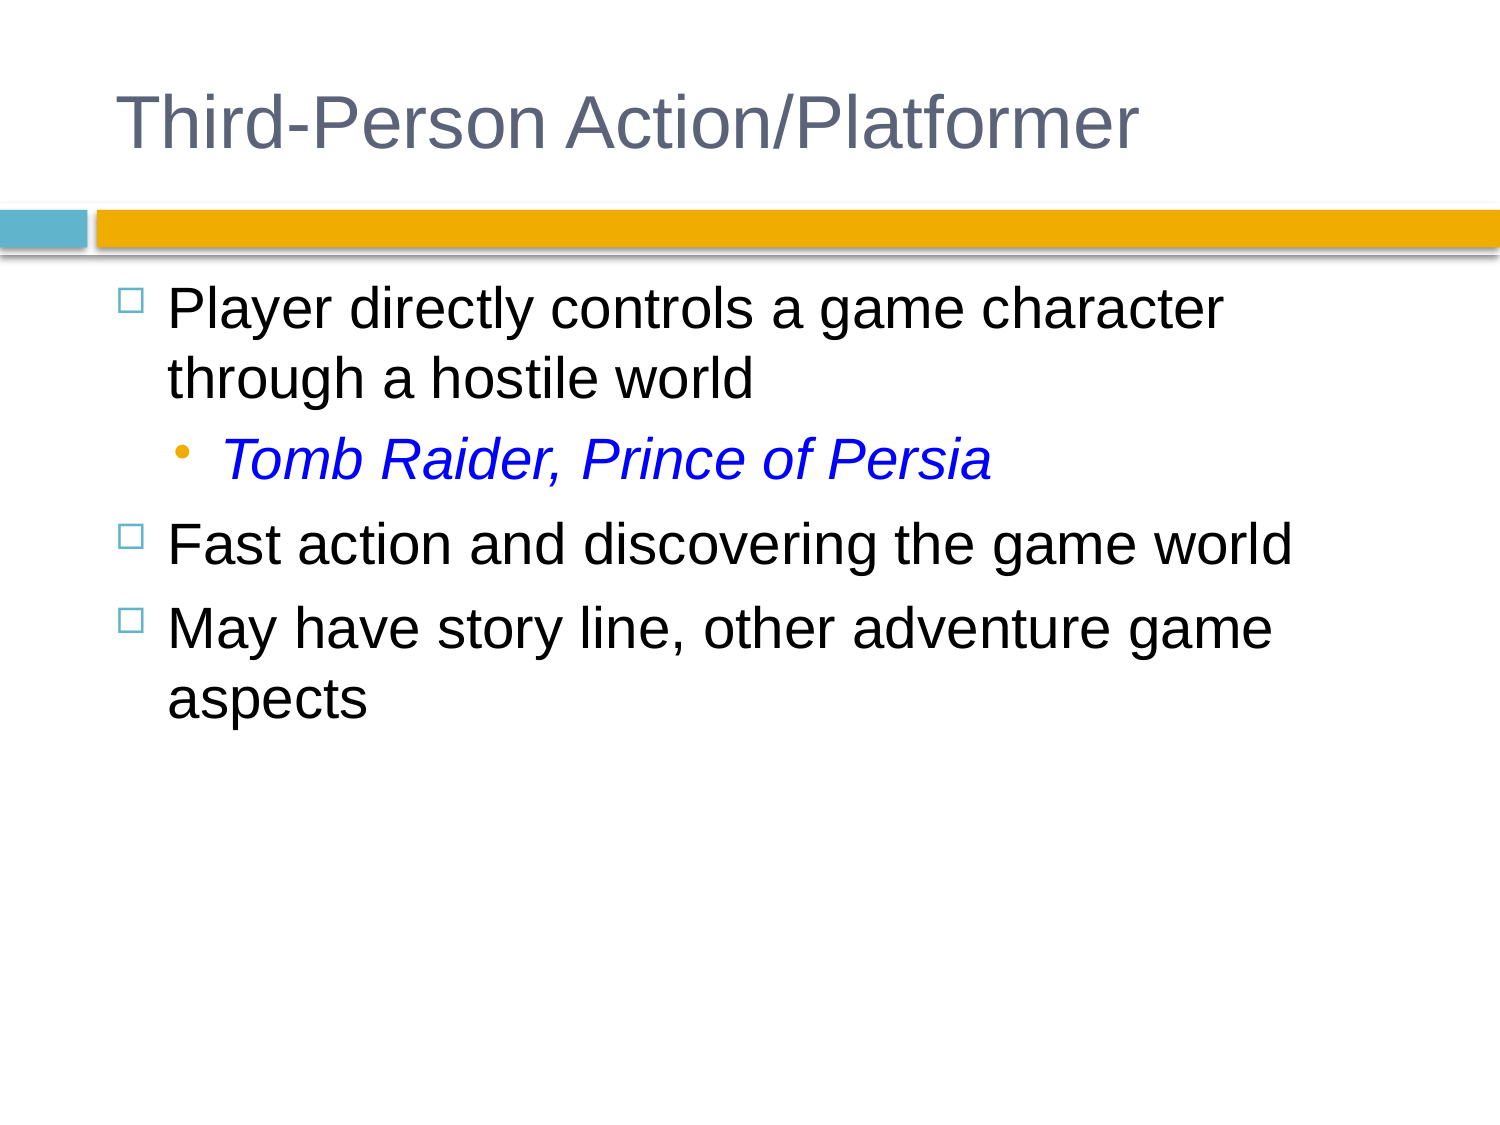

# Third-Person Action/Platformer
Player directly controls a game character through a hostile world
Tomb Raider, Prince of Persia
Fast action and discovering the game world
May have story line, other adventure game aspects